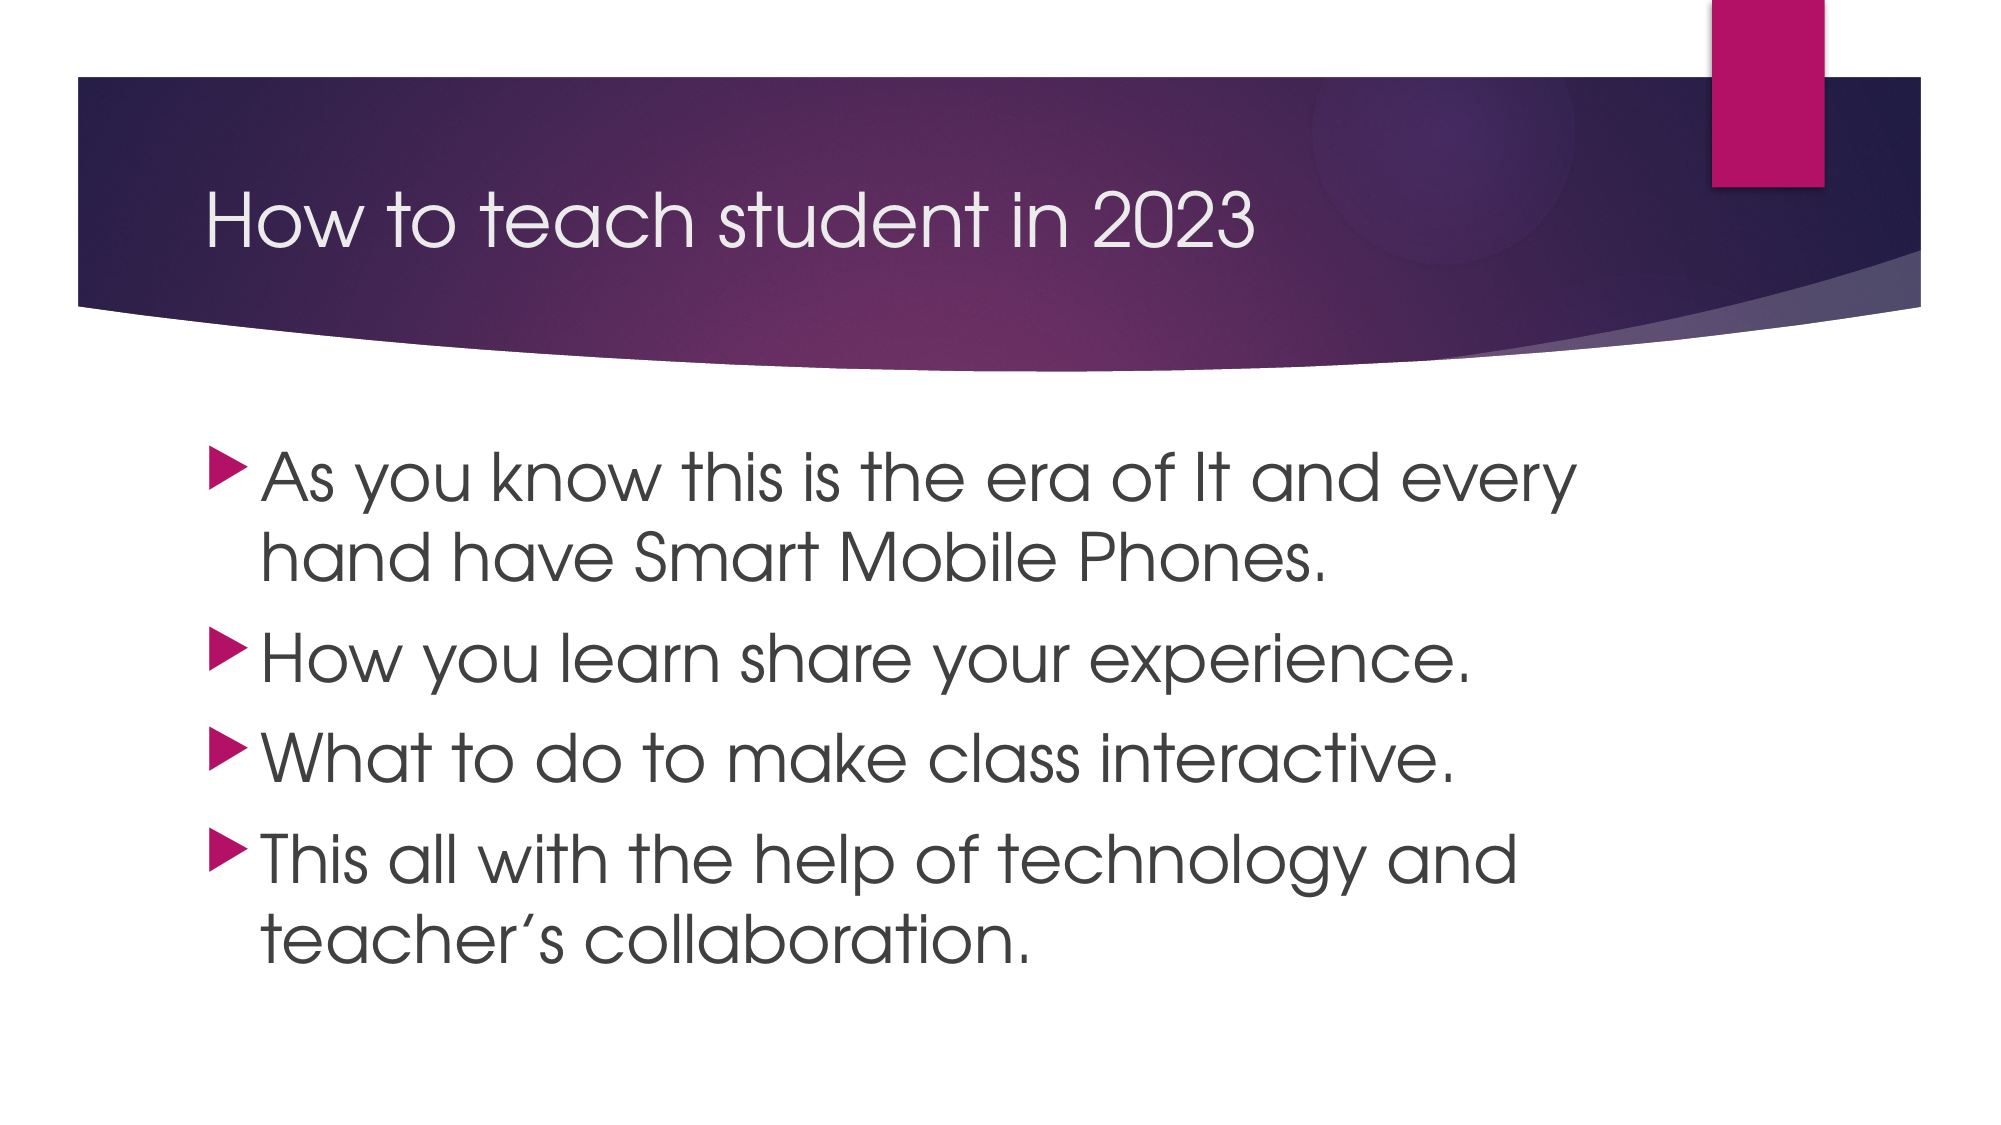

# How to teach student in 2023
As you know this is the era of It and every hand have Smart Mobile Phones.
How you learn share your experience.
What to do to make class interactive.
This all with the help of technology and teacher’s collaboration.